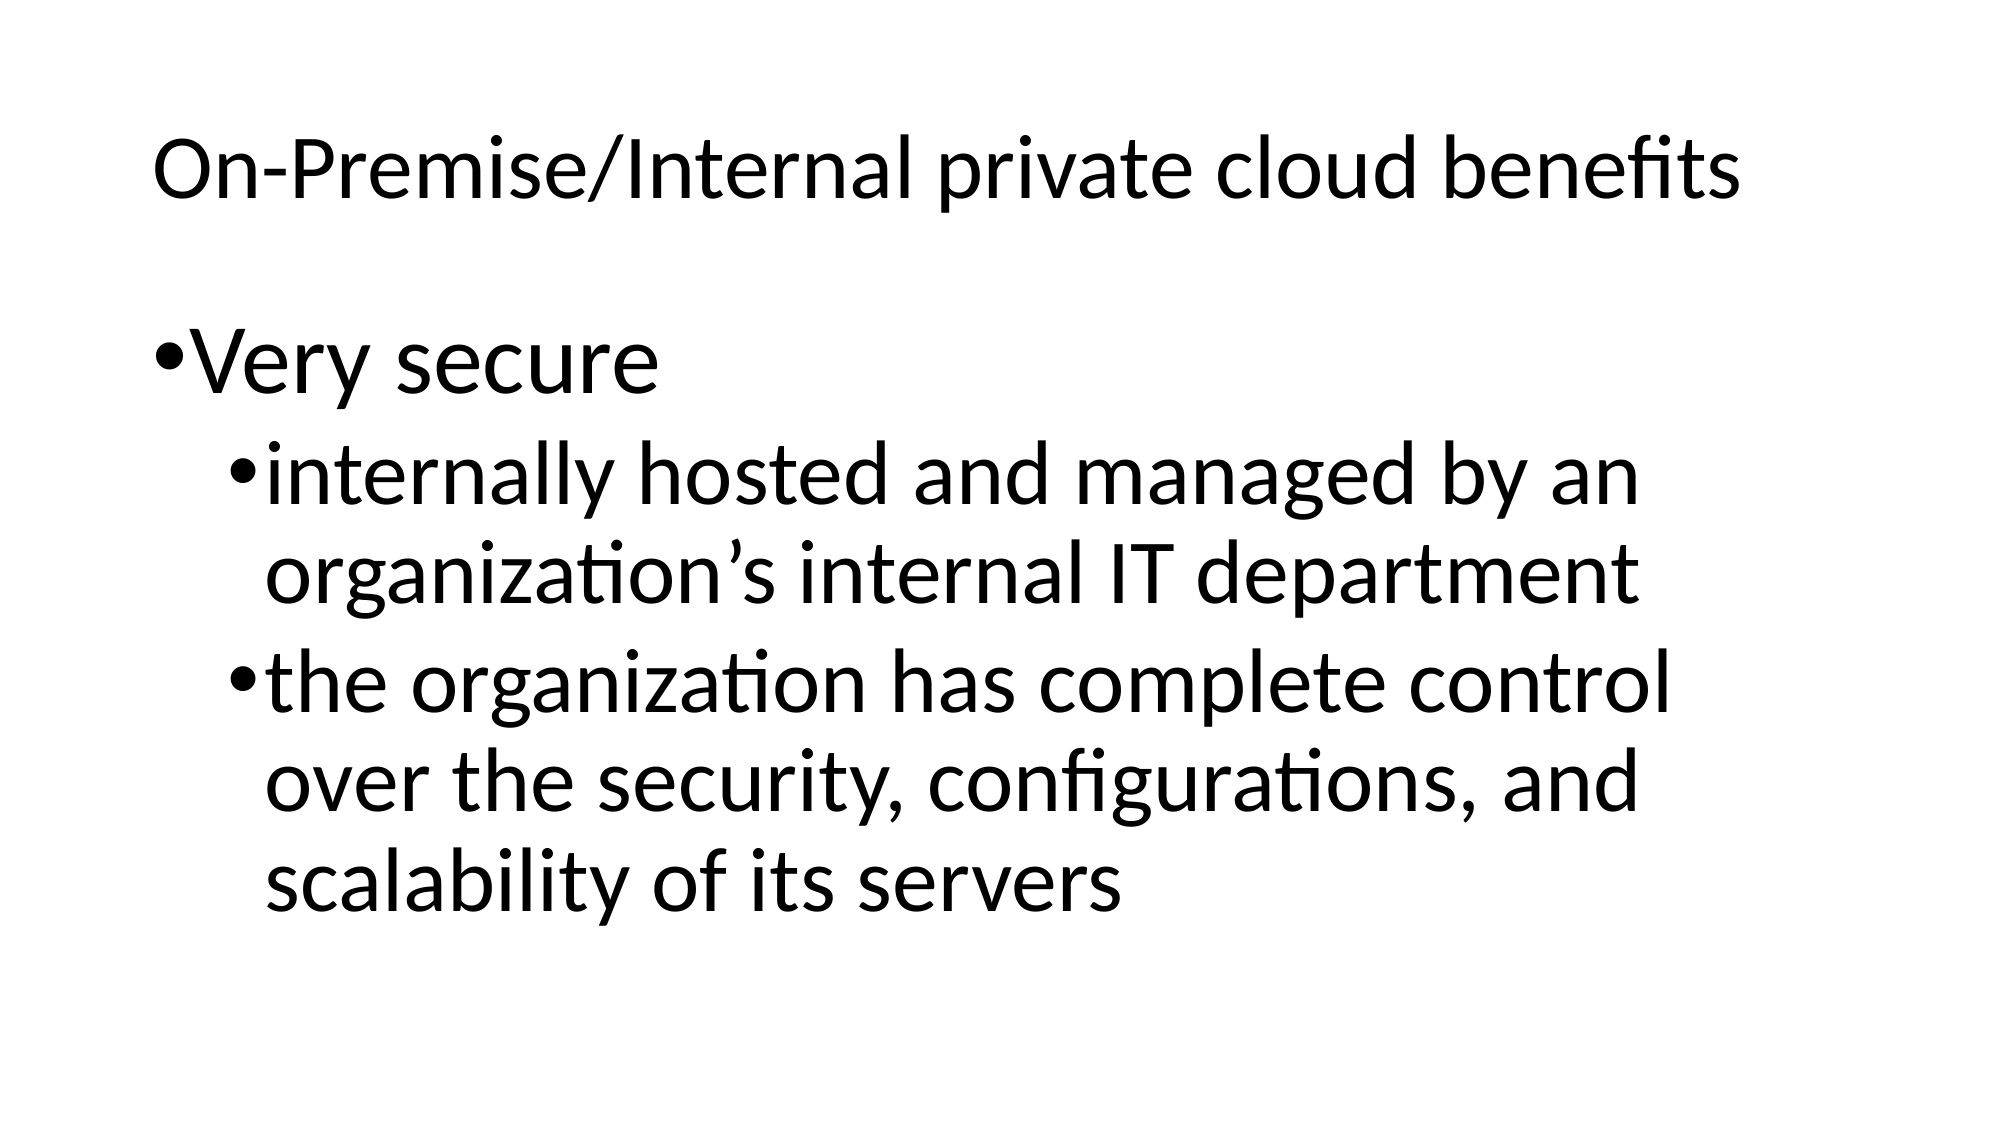

# On-Premise/Internal private cloud benefits
Very secure
internally hosted and managed by an organization’s internal IT department
the organization has complete control over the security, configurations, and scalability of its servers